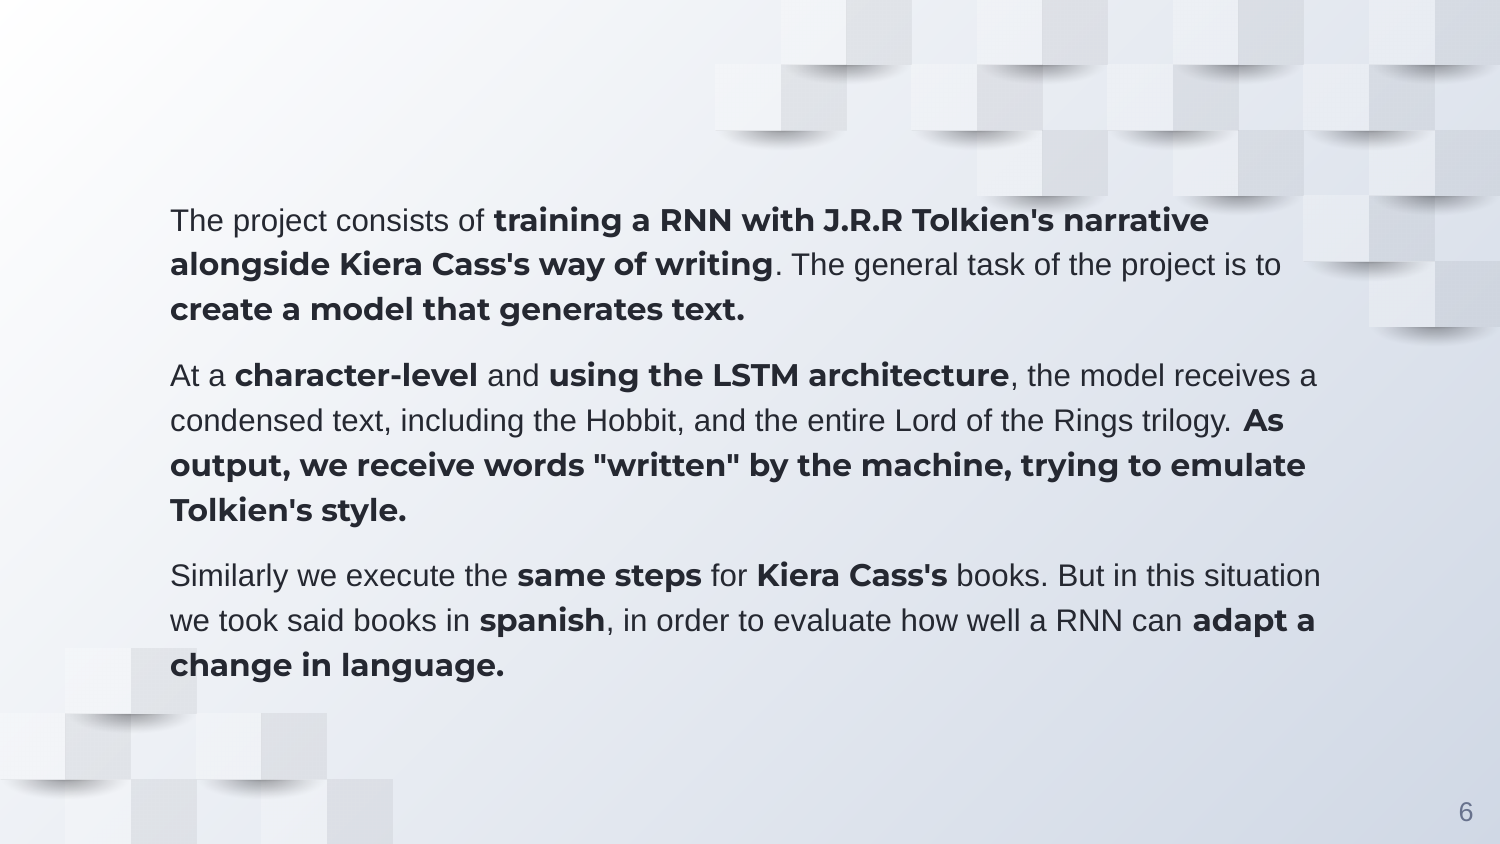

The project consists of training a RNN with J.R.R Tolkien's narrative alongside Kiera Cass's way of writing. The general task of the project is to create a model that generates text.
At a character-level and using the LSTM architecture, the model receives a condensed text, including the Hobbit, and the entire Lord of the Rings trilogy. As output, we receive words "written" by the machine, trying to emulate Tolkien's style.
Similarly we execute the same steps for Kiera Cass's books. But in this situation we took said books in spanish, in order to evaluate how well a RNN can adapt a change in language.
6